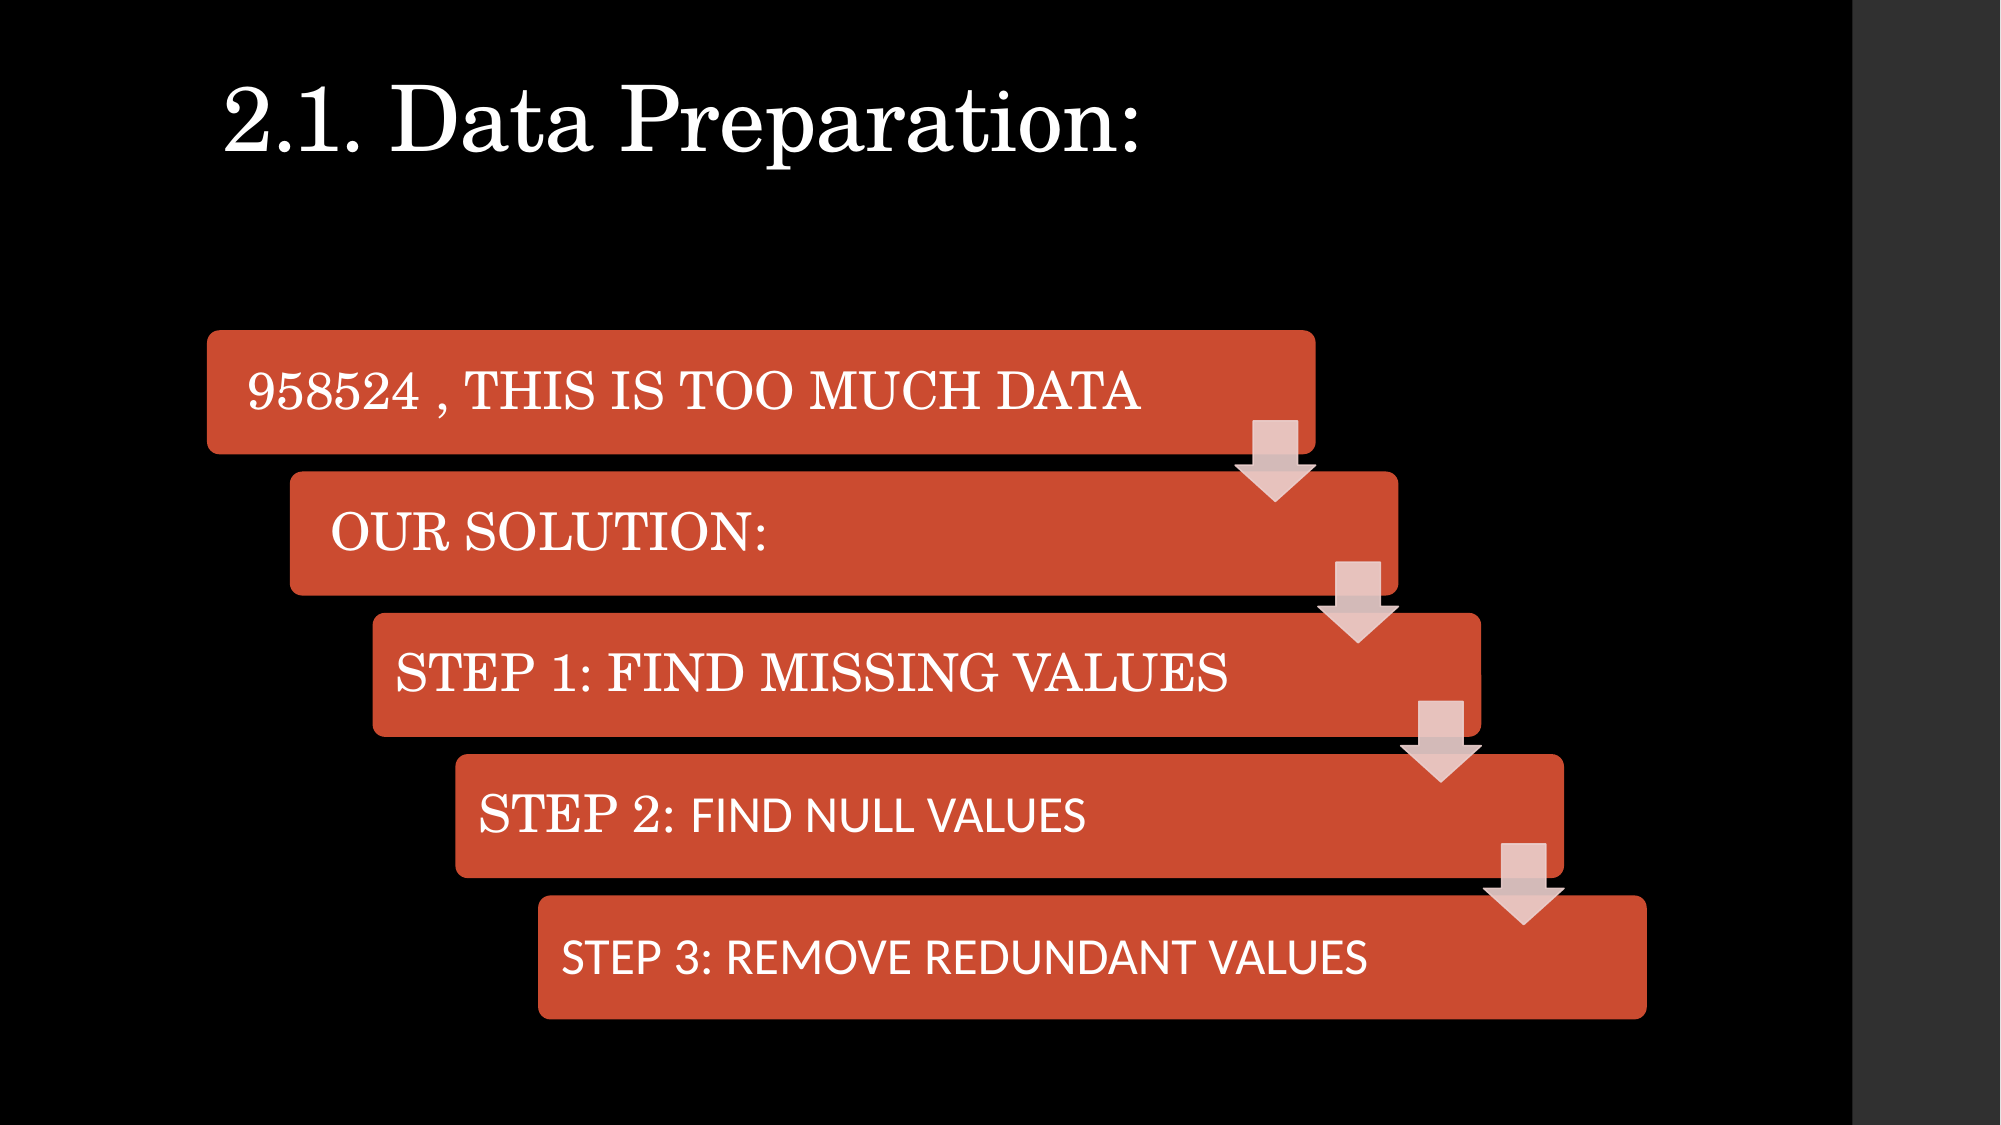

# 2.1. Data Preparation:

 958524 , this is too much data
 Our Solution:
Step 1: Find missing values
Step 2: Find null values
Step 3: Remove redundant values